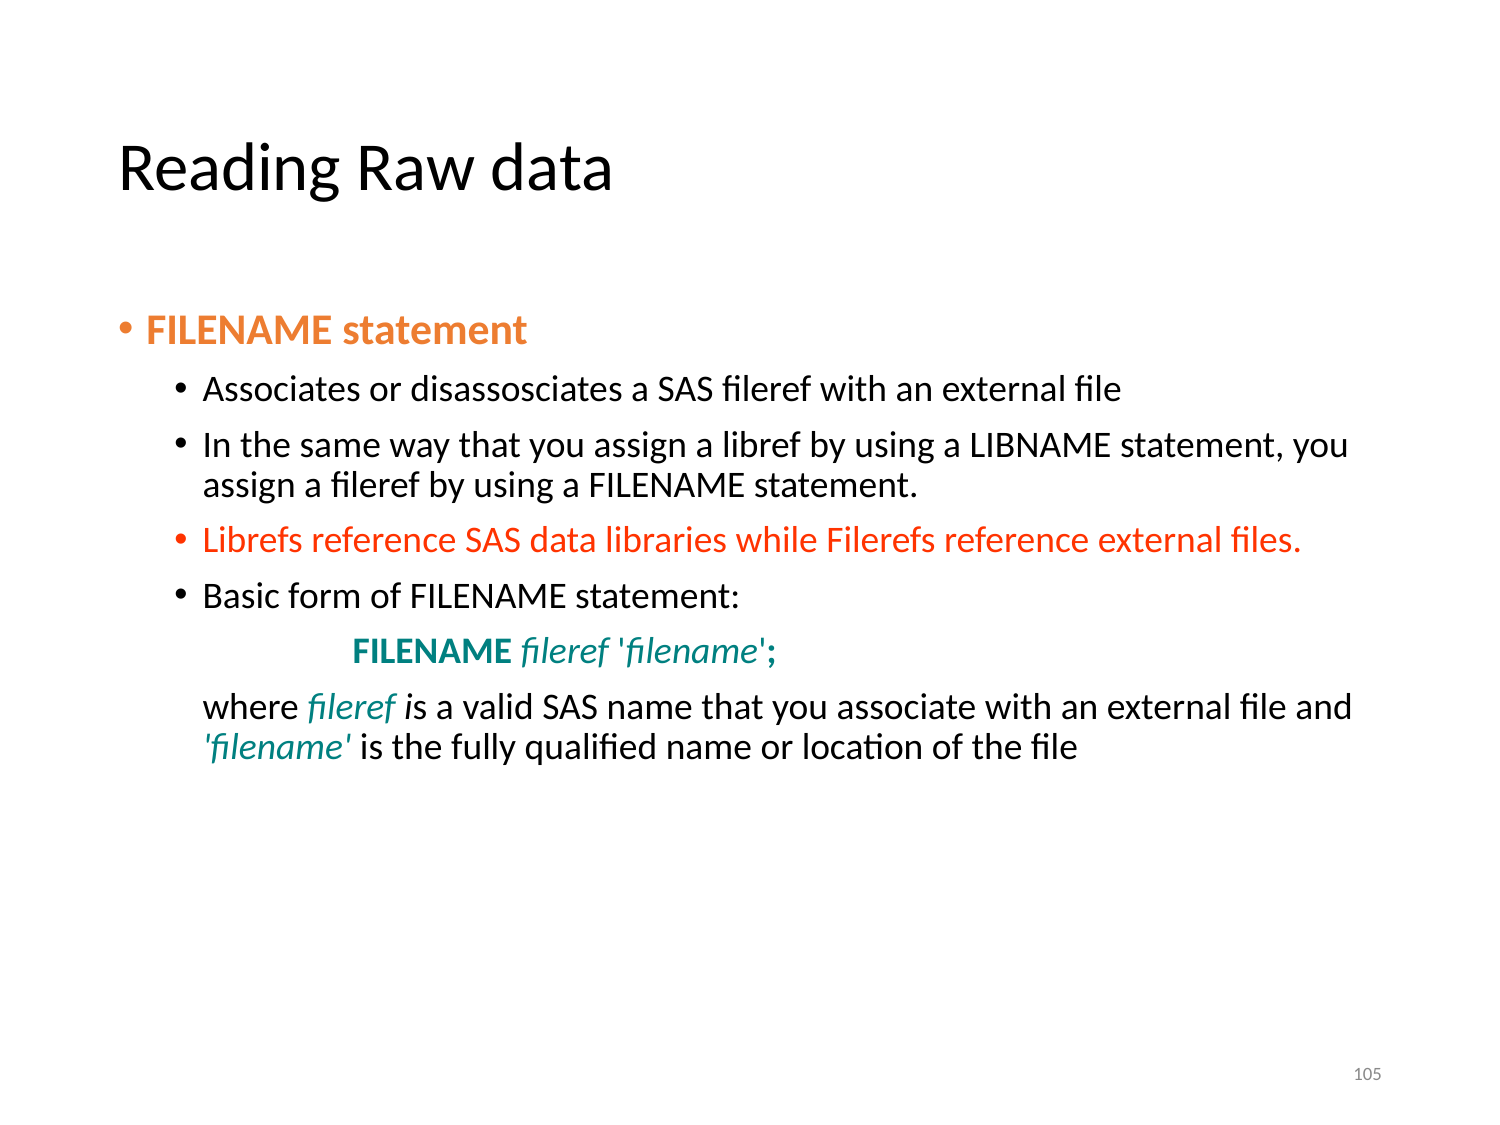

# Reading Raw data
FILENAME statement
Associates or disassosciates a SAS fileref with an external file
In the same way that you assign a libref by using a LIBNAME statement, you assign a fileref by using a FILENAME statement.
Librefs reference SAS data libraries while Filerefs reference external files.
Basic form of FILENAME statement:
		FILENAME fileref 'filename';
	where fileref is a valid SAS name that you associate with an external file and 'filename' is the fully qualified name or location of the file

105